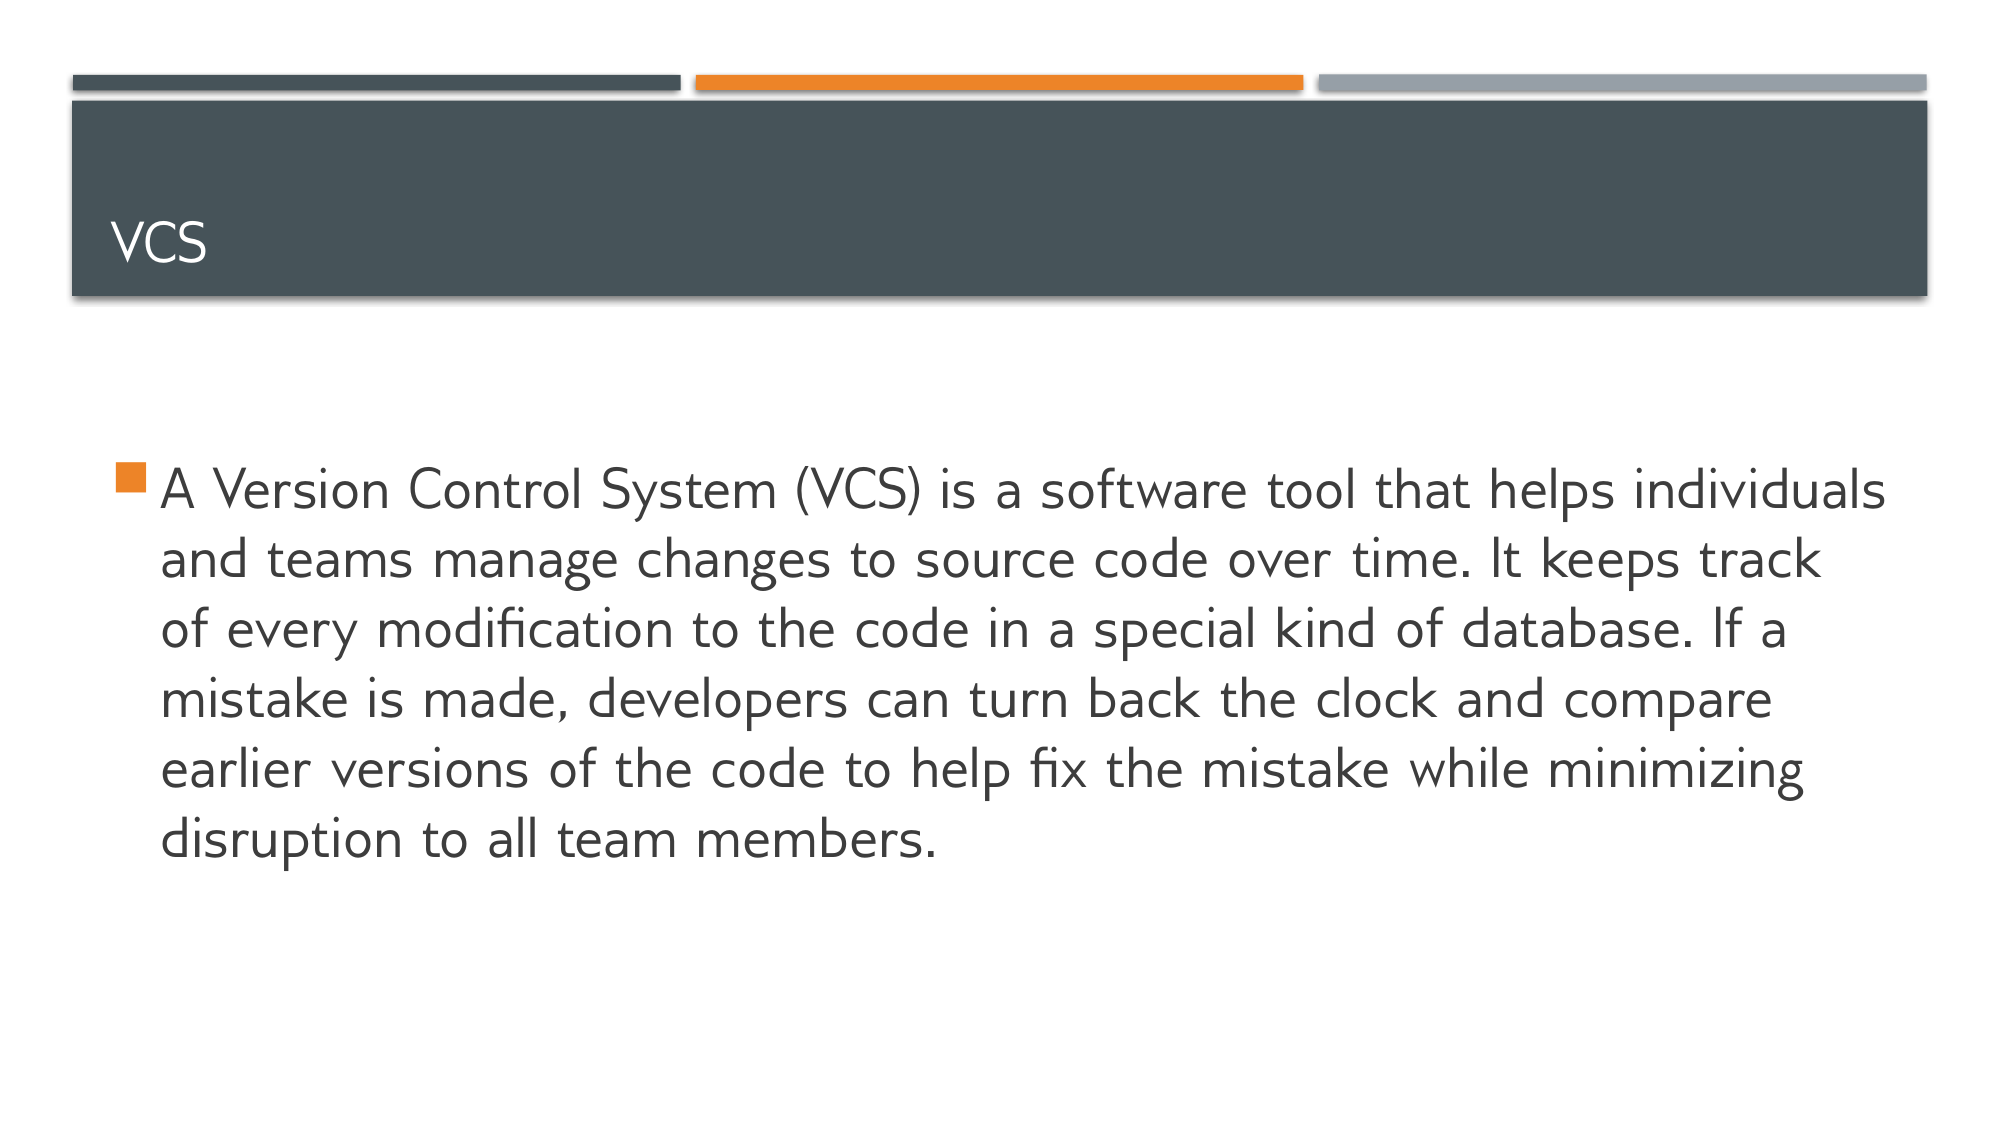

# VCS
A Version Control System (VCS) is a software tool that helps individuals and teams manage changes to source code over time. It keeps track of every modification to the code in a special kind of database. If a mistake is made, developers can turn back the clock and compare earlier versions of the code to help fix the mistake while minimizing disruption to all team members.